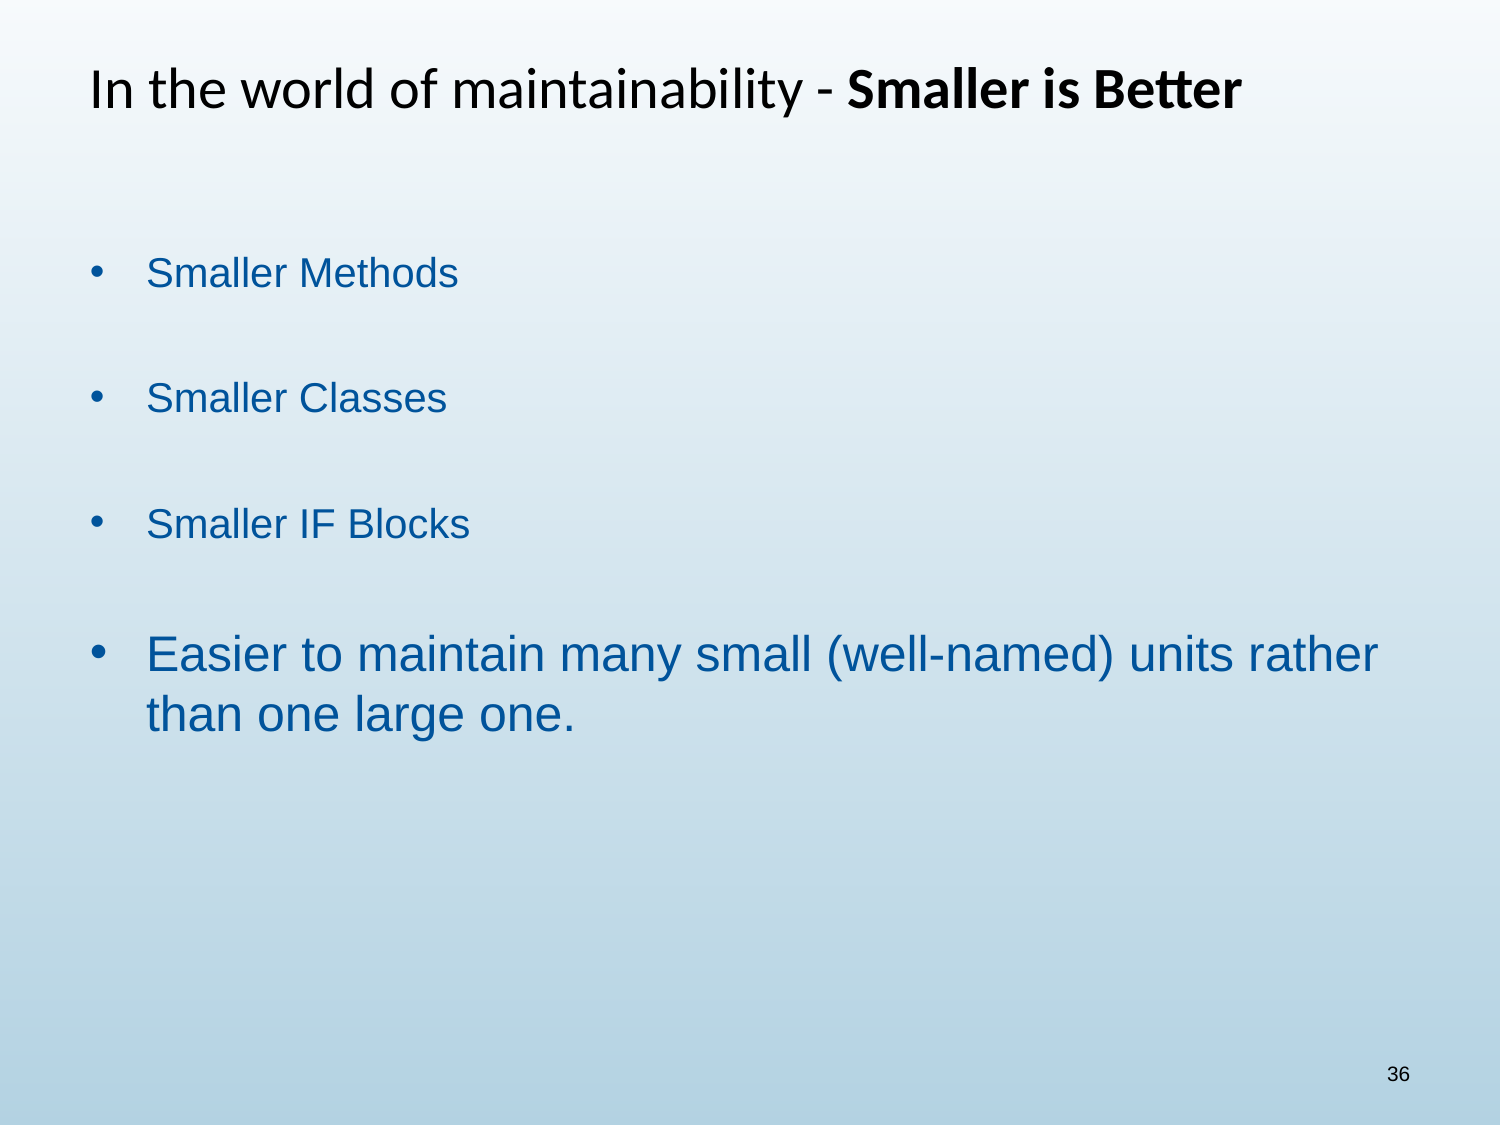

# In the world of maintainability - Smaller is Better
Smaller Methods

Smaller Classes

Smaller IF Blocks

Easier to maintain many small (well-named) units rather than one large one.